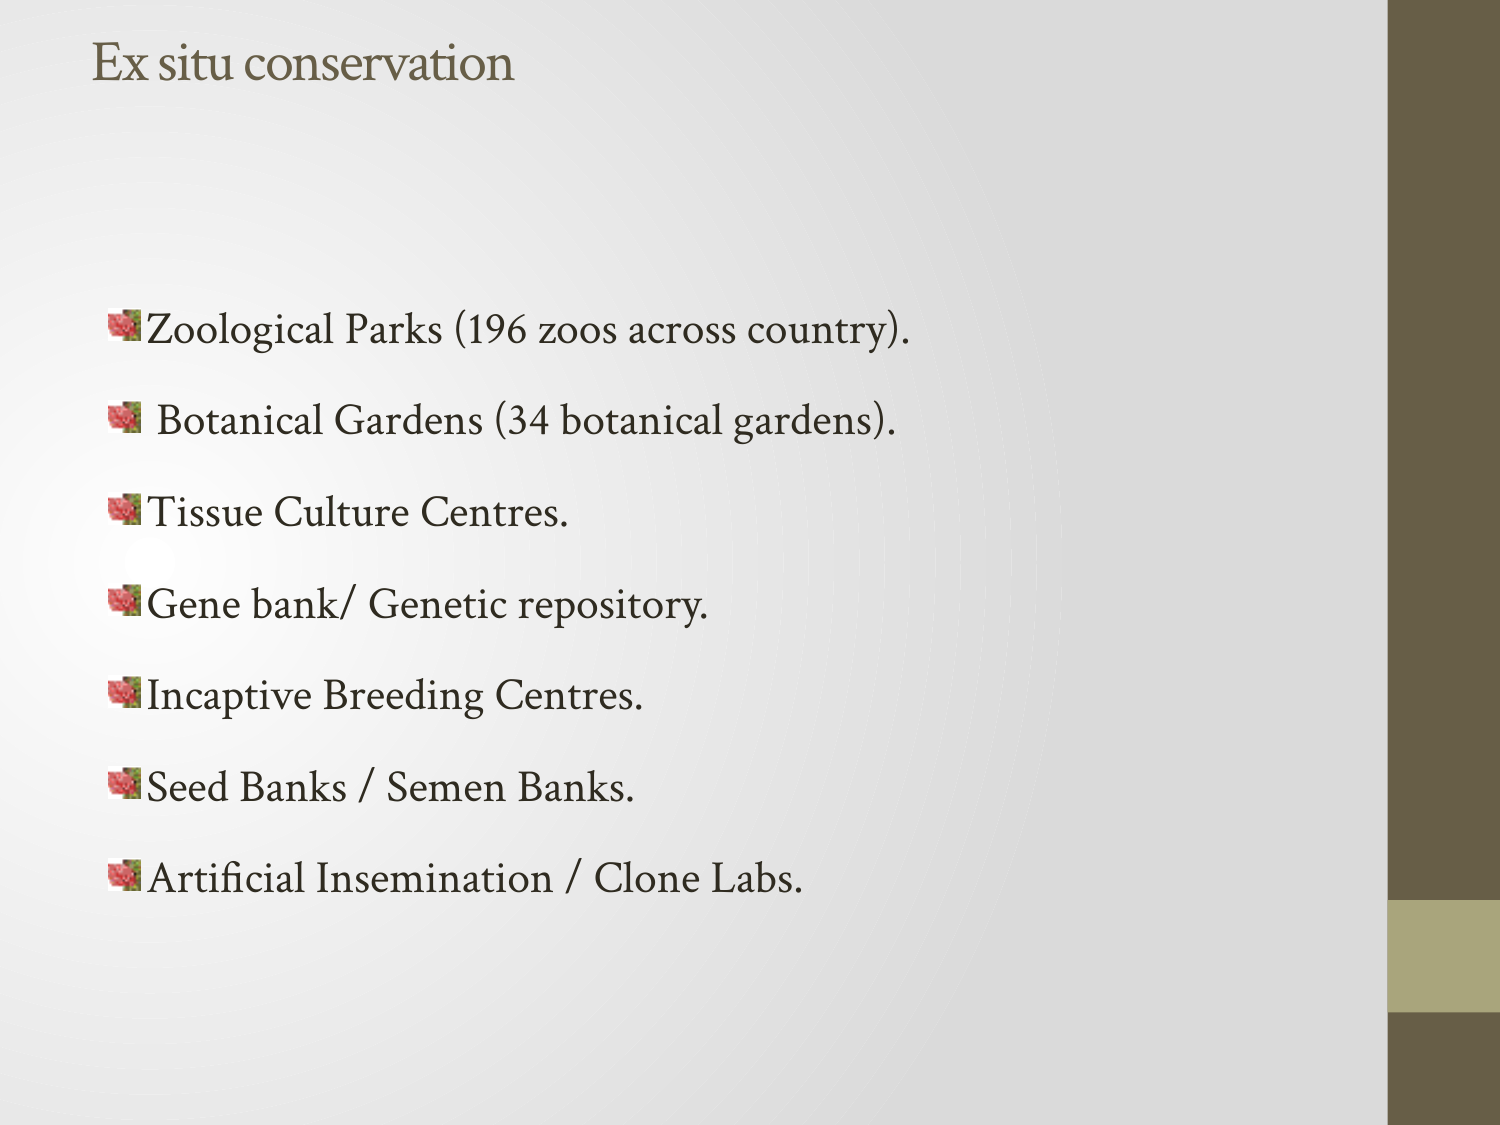

# Ex situ conservation
Zoological Parks (196 zoos across country).
 Botanical Gardens (34 botanical gardens).
Tissue Culture Centres.
Gene bank/ Genetic repository.
Incaptive Breeding Centres.
Seed Banks / Semen Banks.
Artificial Insemination / Clone Labs.